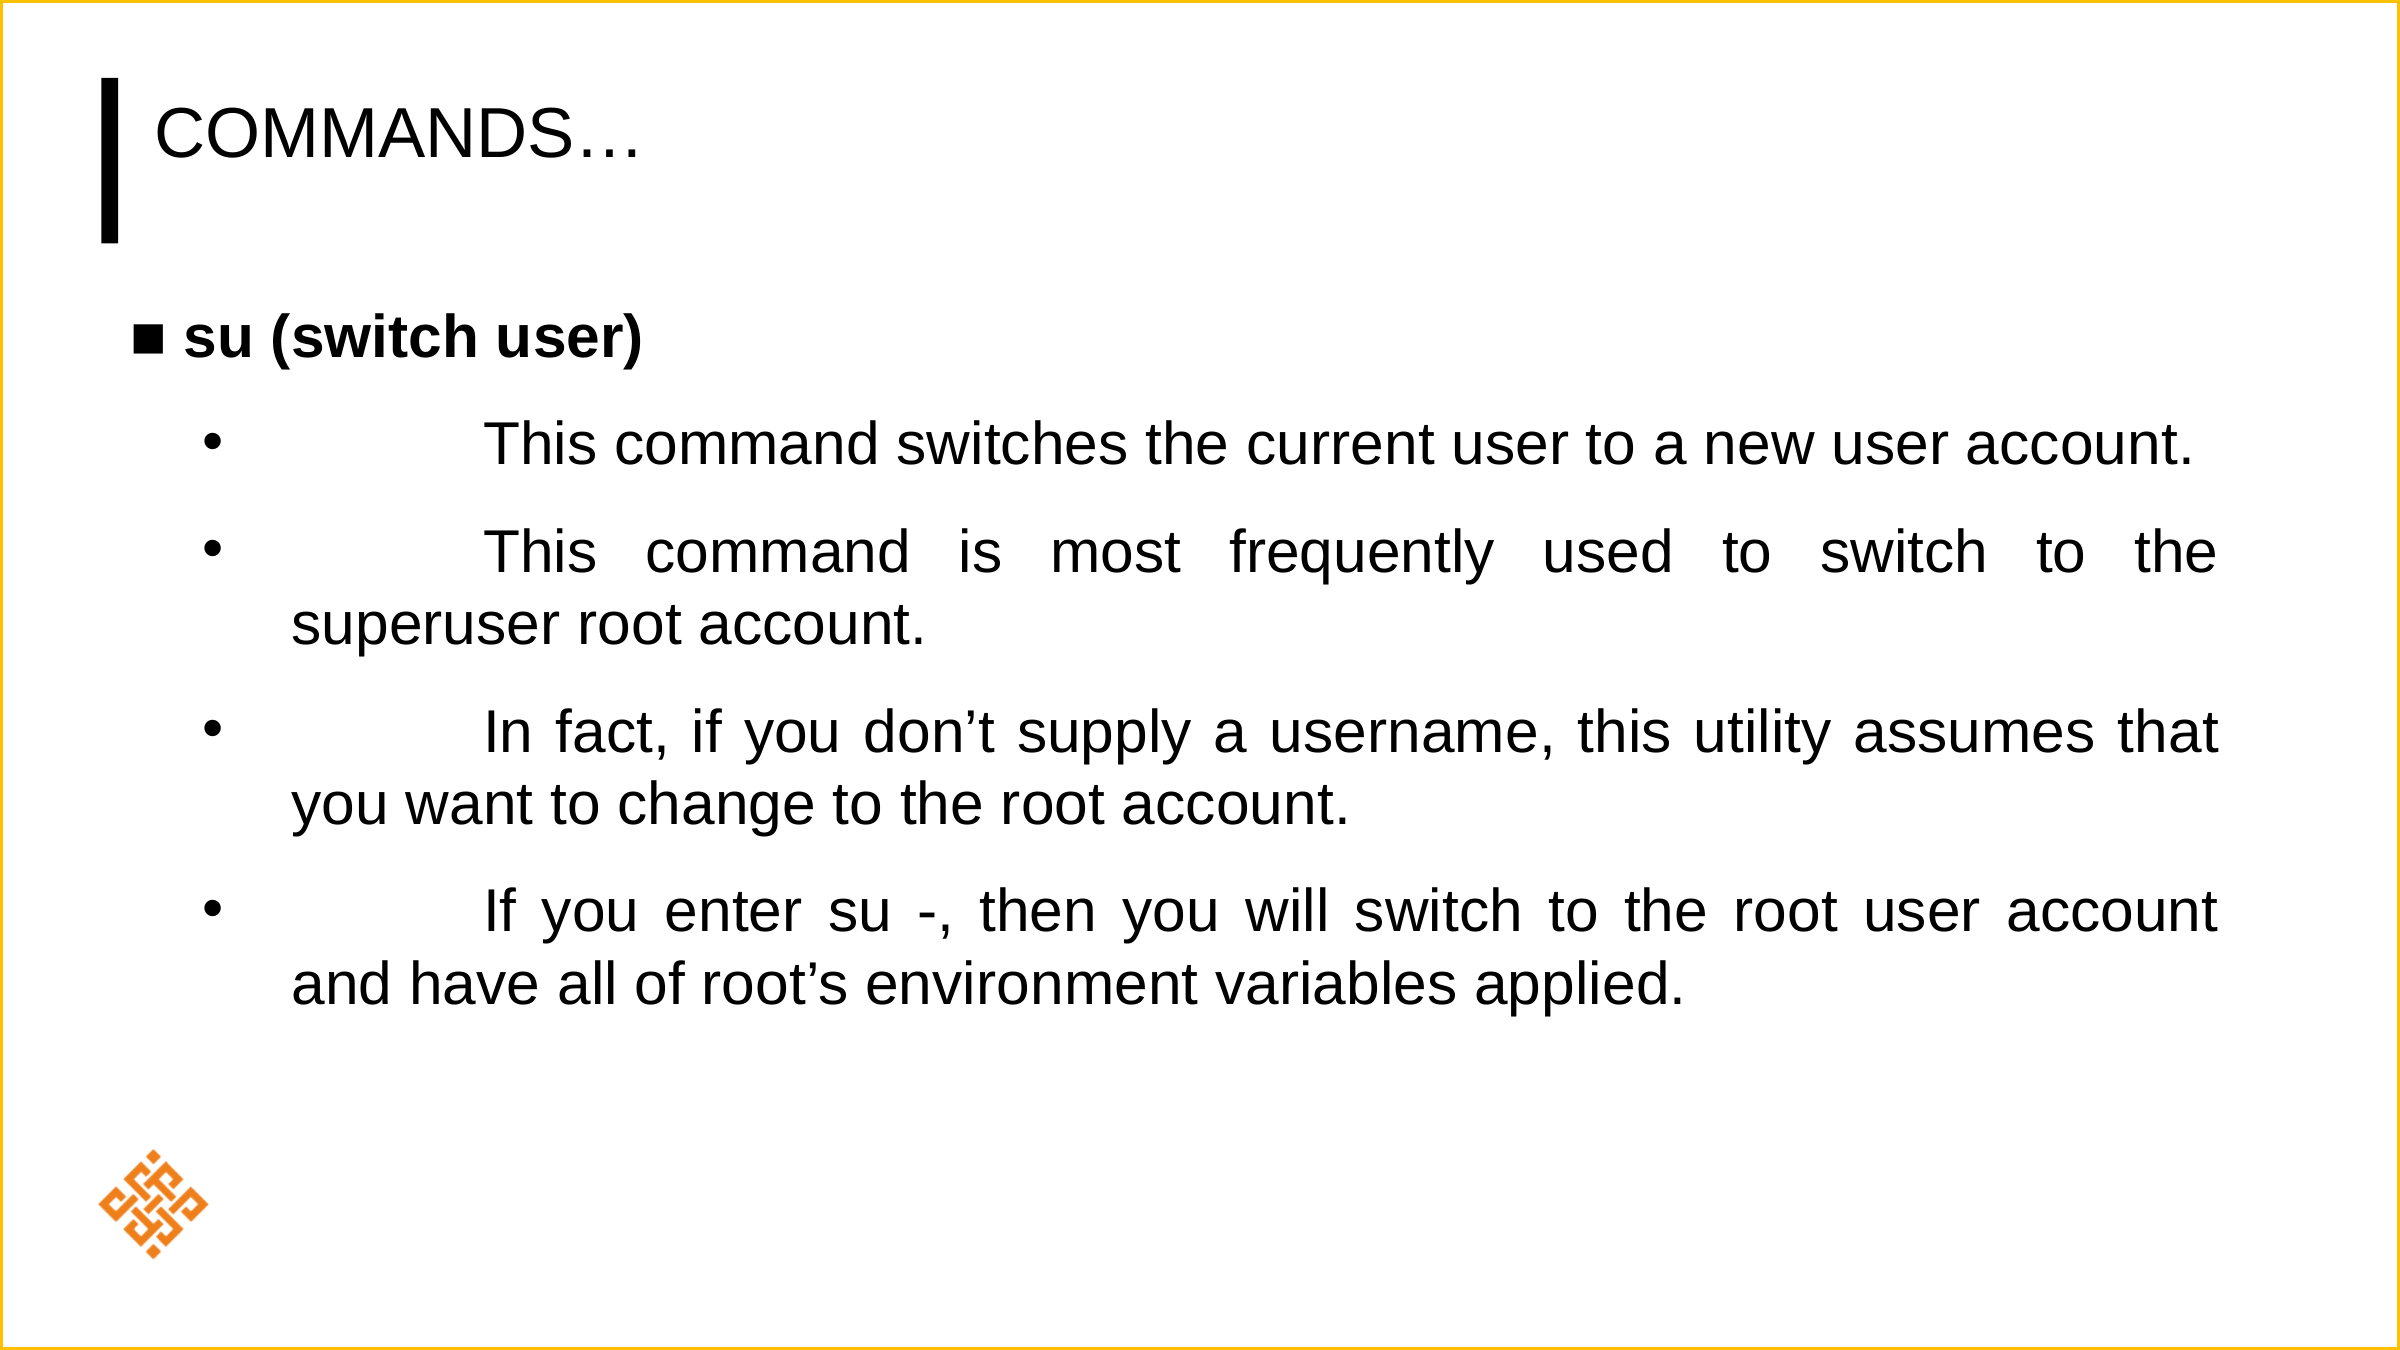

# Commands…
■ su (switch user)
	This command switches the current user to a new user account.
	This command is most frequently used to switch to the superuser root account.
	In fact, if you don’t supply a username, this utility assumes that you want to change to the root account.
	If you enter su -, then you will switch to the root user account and have all of root’s environment variables applied.